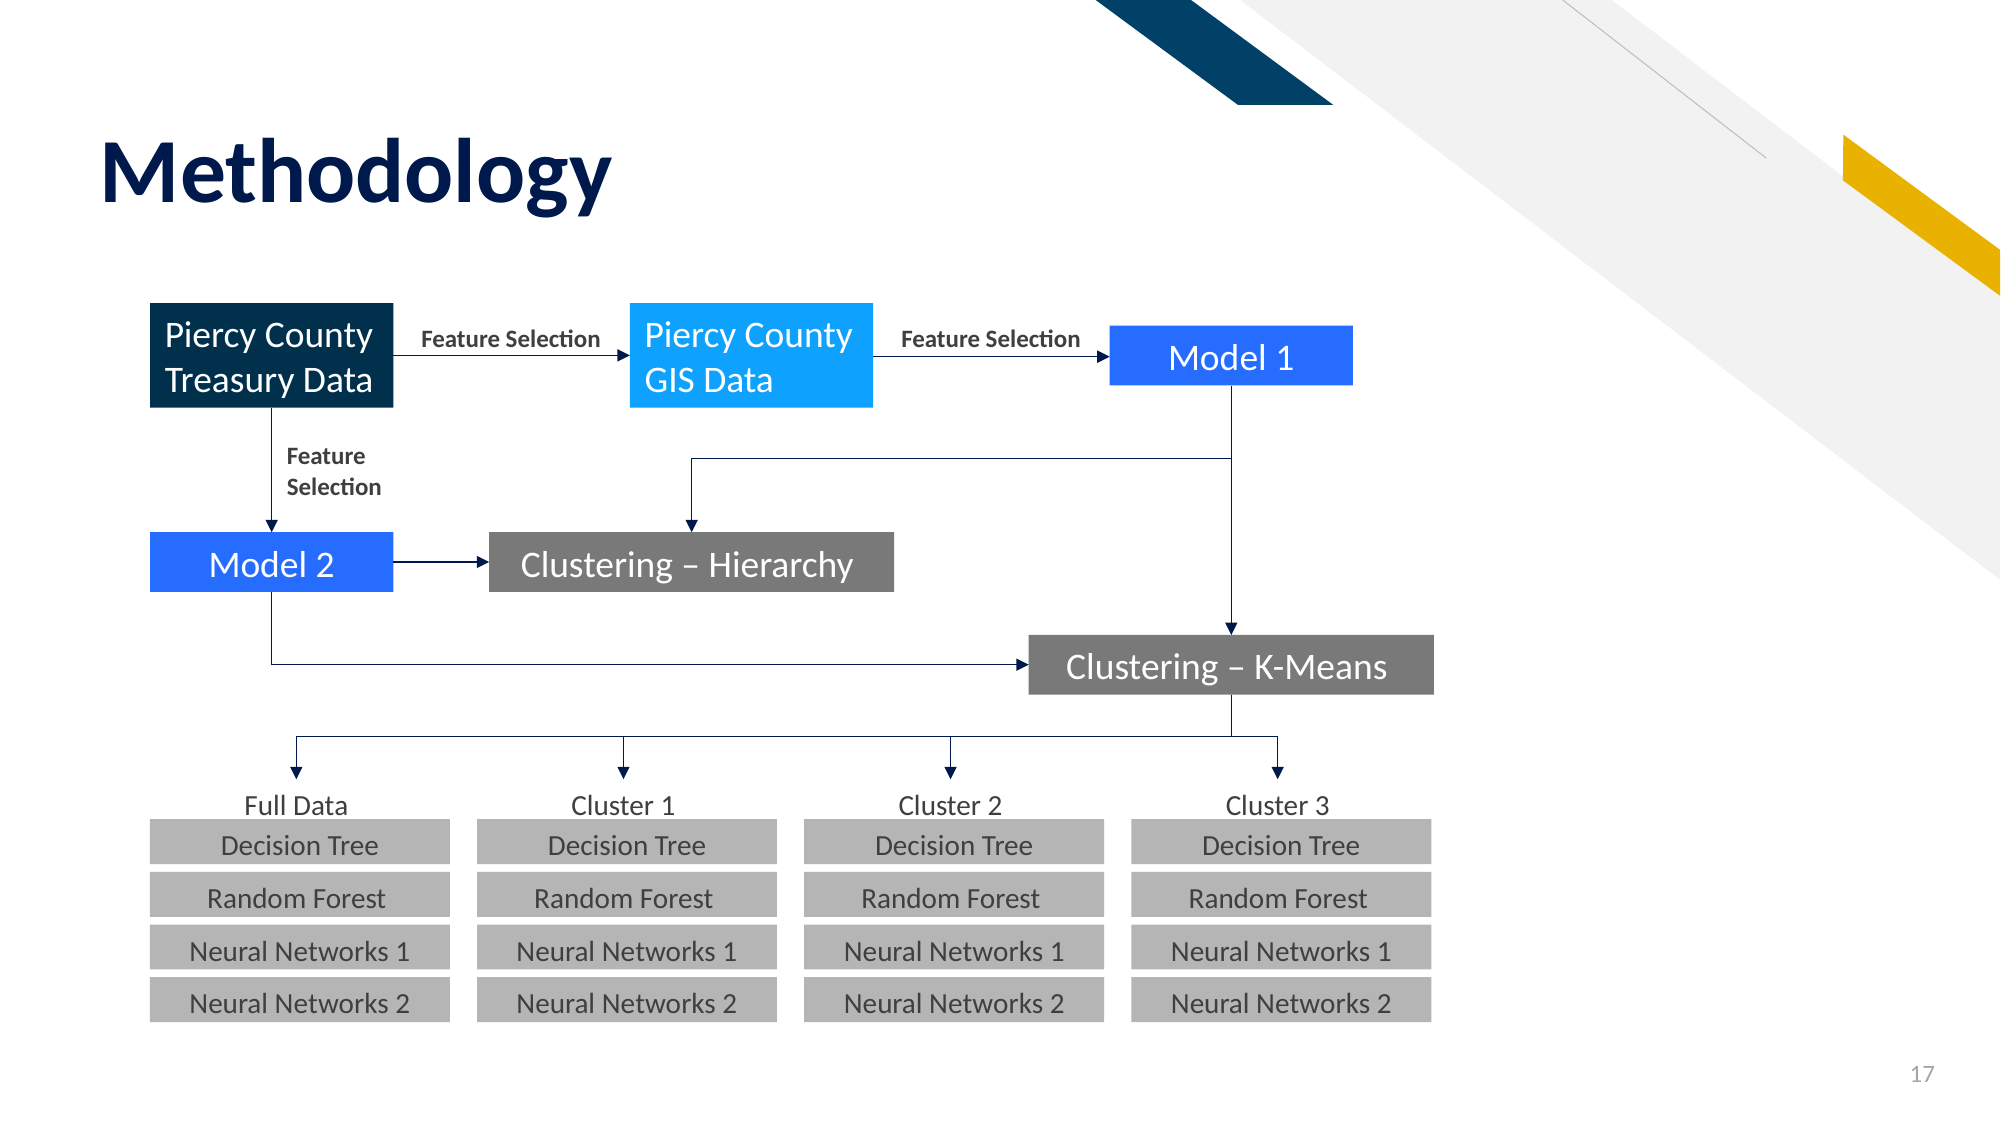

# Methodology

Piercy County GIS Data
Piercy County Treasury Data
Feature Selection
Feature Selection
Model 1
Feature Selection
Model 2
Clustering – Hierarchy
Clustering – K-Means
Full Data
Decision Tree
Random Forest
Neural Networks 1
Cluster 1
Decision Tree
Random Forest
Neural Networks 1
Cluster 2
Decision Tree
Random Forest
Neural Networks 1
Cluster 3
Decision Tree
Random Forest
Neural Networks 1
Neural Networks 2
Neural Networks 2
Neural Networks 2
Neural Networks 2
17